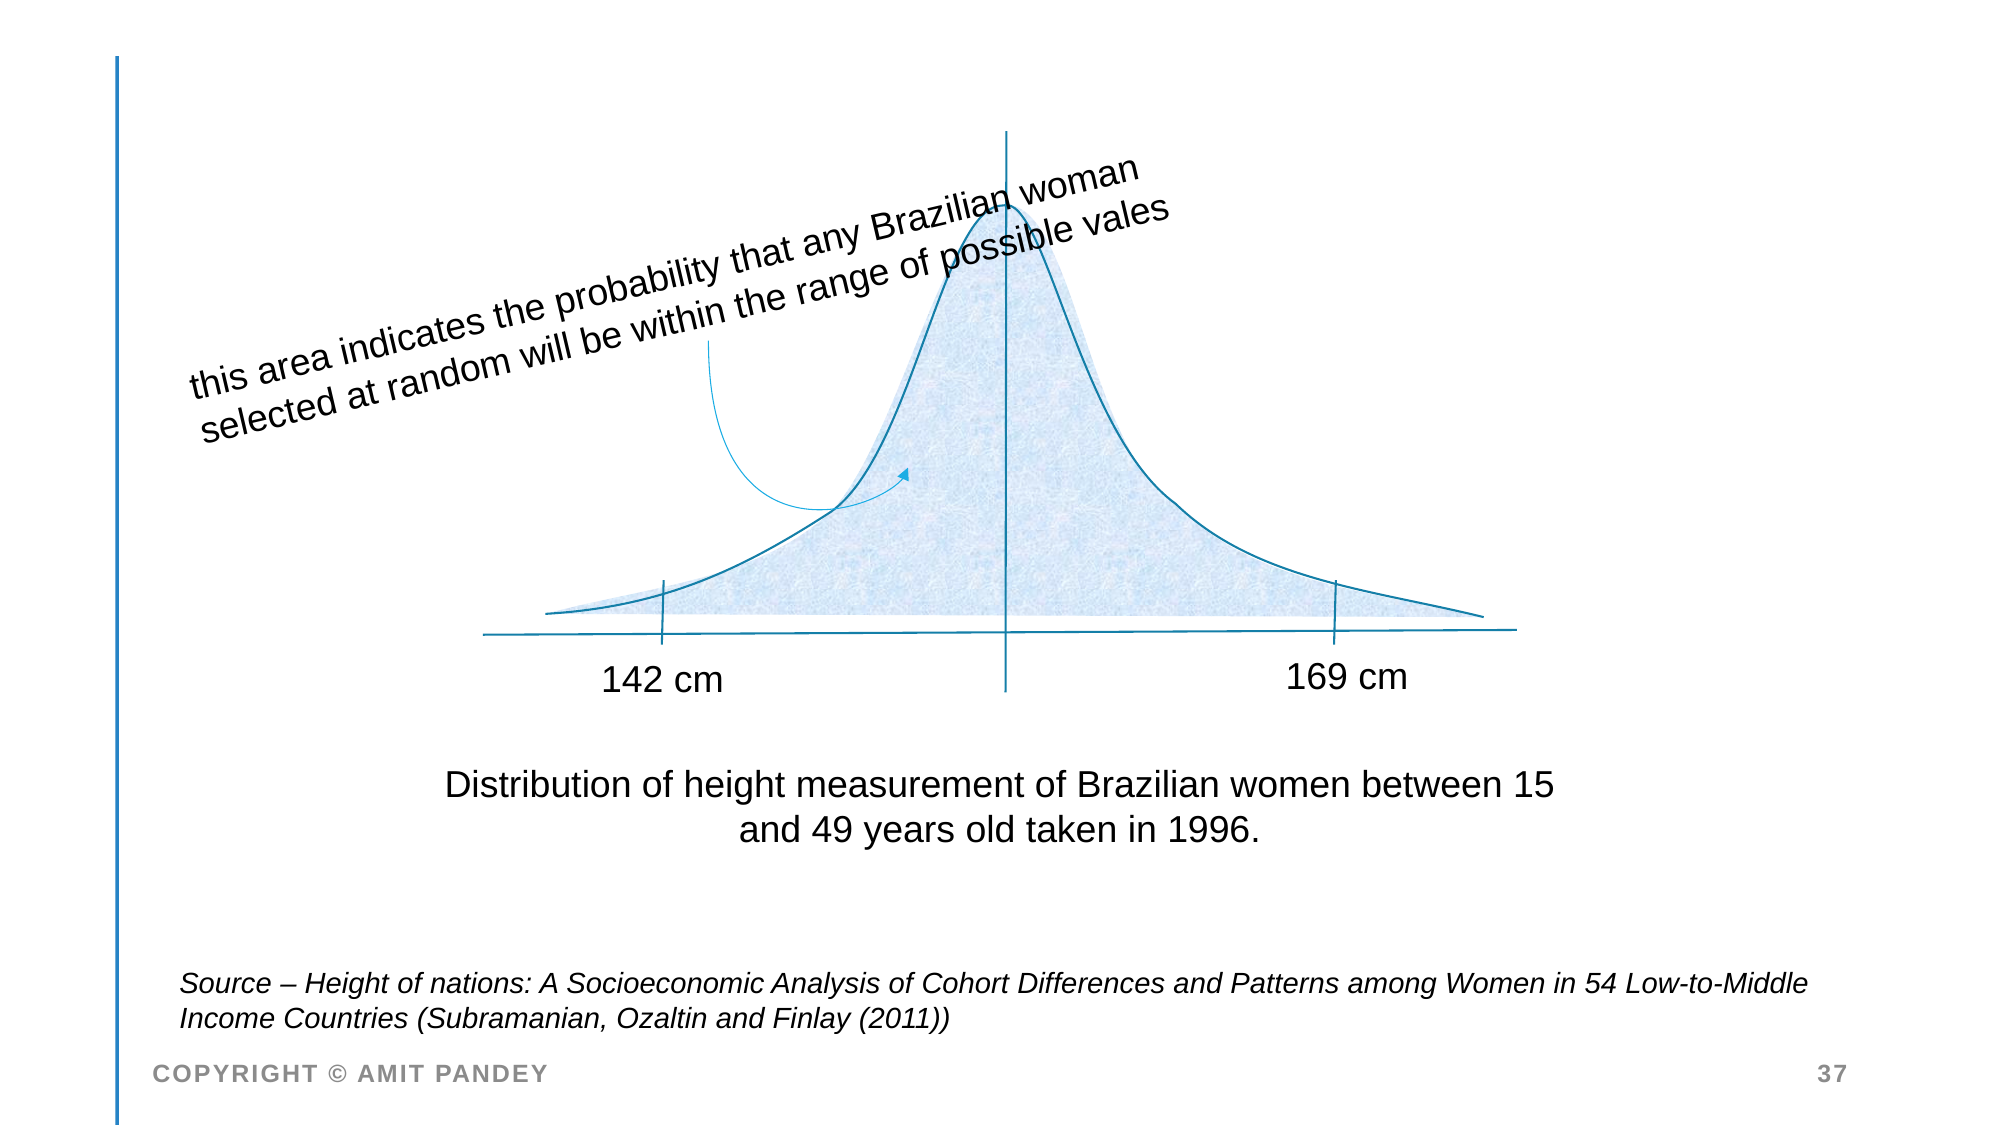

this area indicates the probability that any Brazilian woman selected at random will be within the range of possible vales

169 cm
142 cm
Distribution of height measurement of Brazilian women between 15 and 49 years old taken in 1996.
Source – Height of nations: A Socioeconomic Analysis of Cohort Differences and Patterns among Women in 54 Low-to-Middle Income Countries (Subramanian, Ozaltin and Finlay (2011))
COPYRIGHT © AMIT PANDEY
37